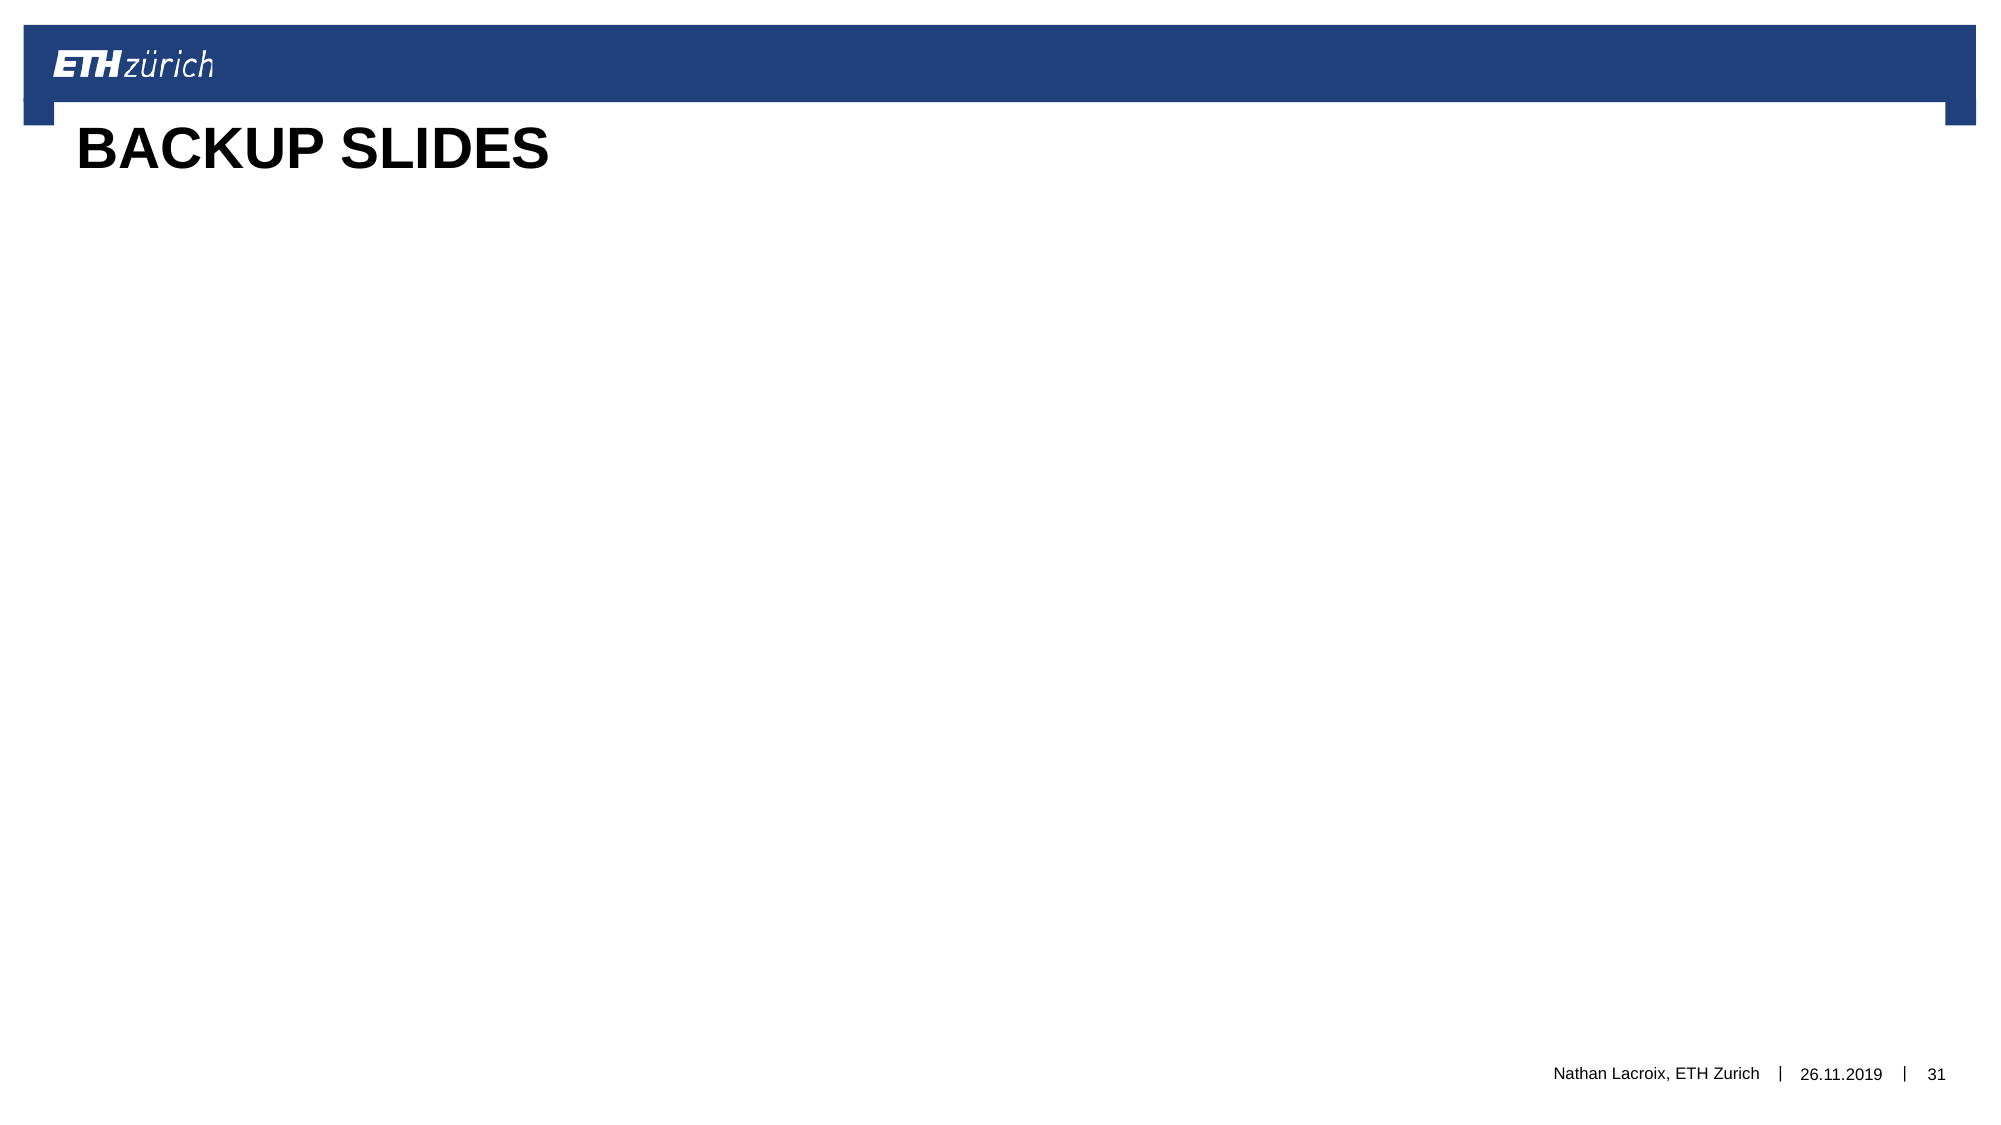

# BACKUP SLIDES

Nathan Lacroix, ETH Zurich
26.11.2019
31